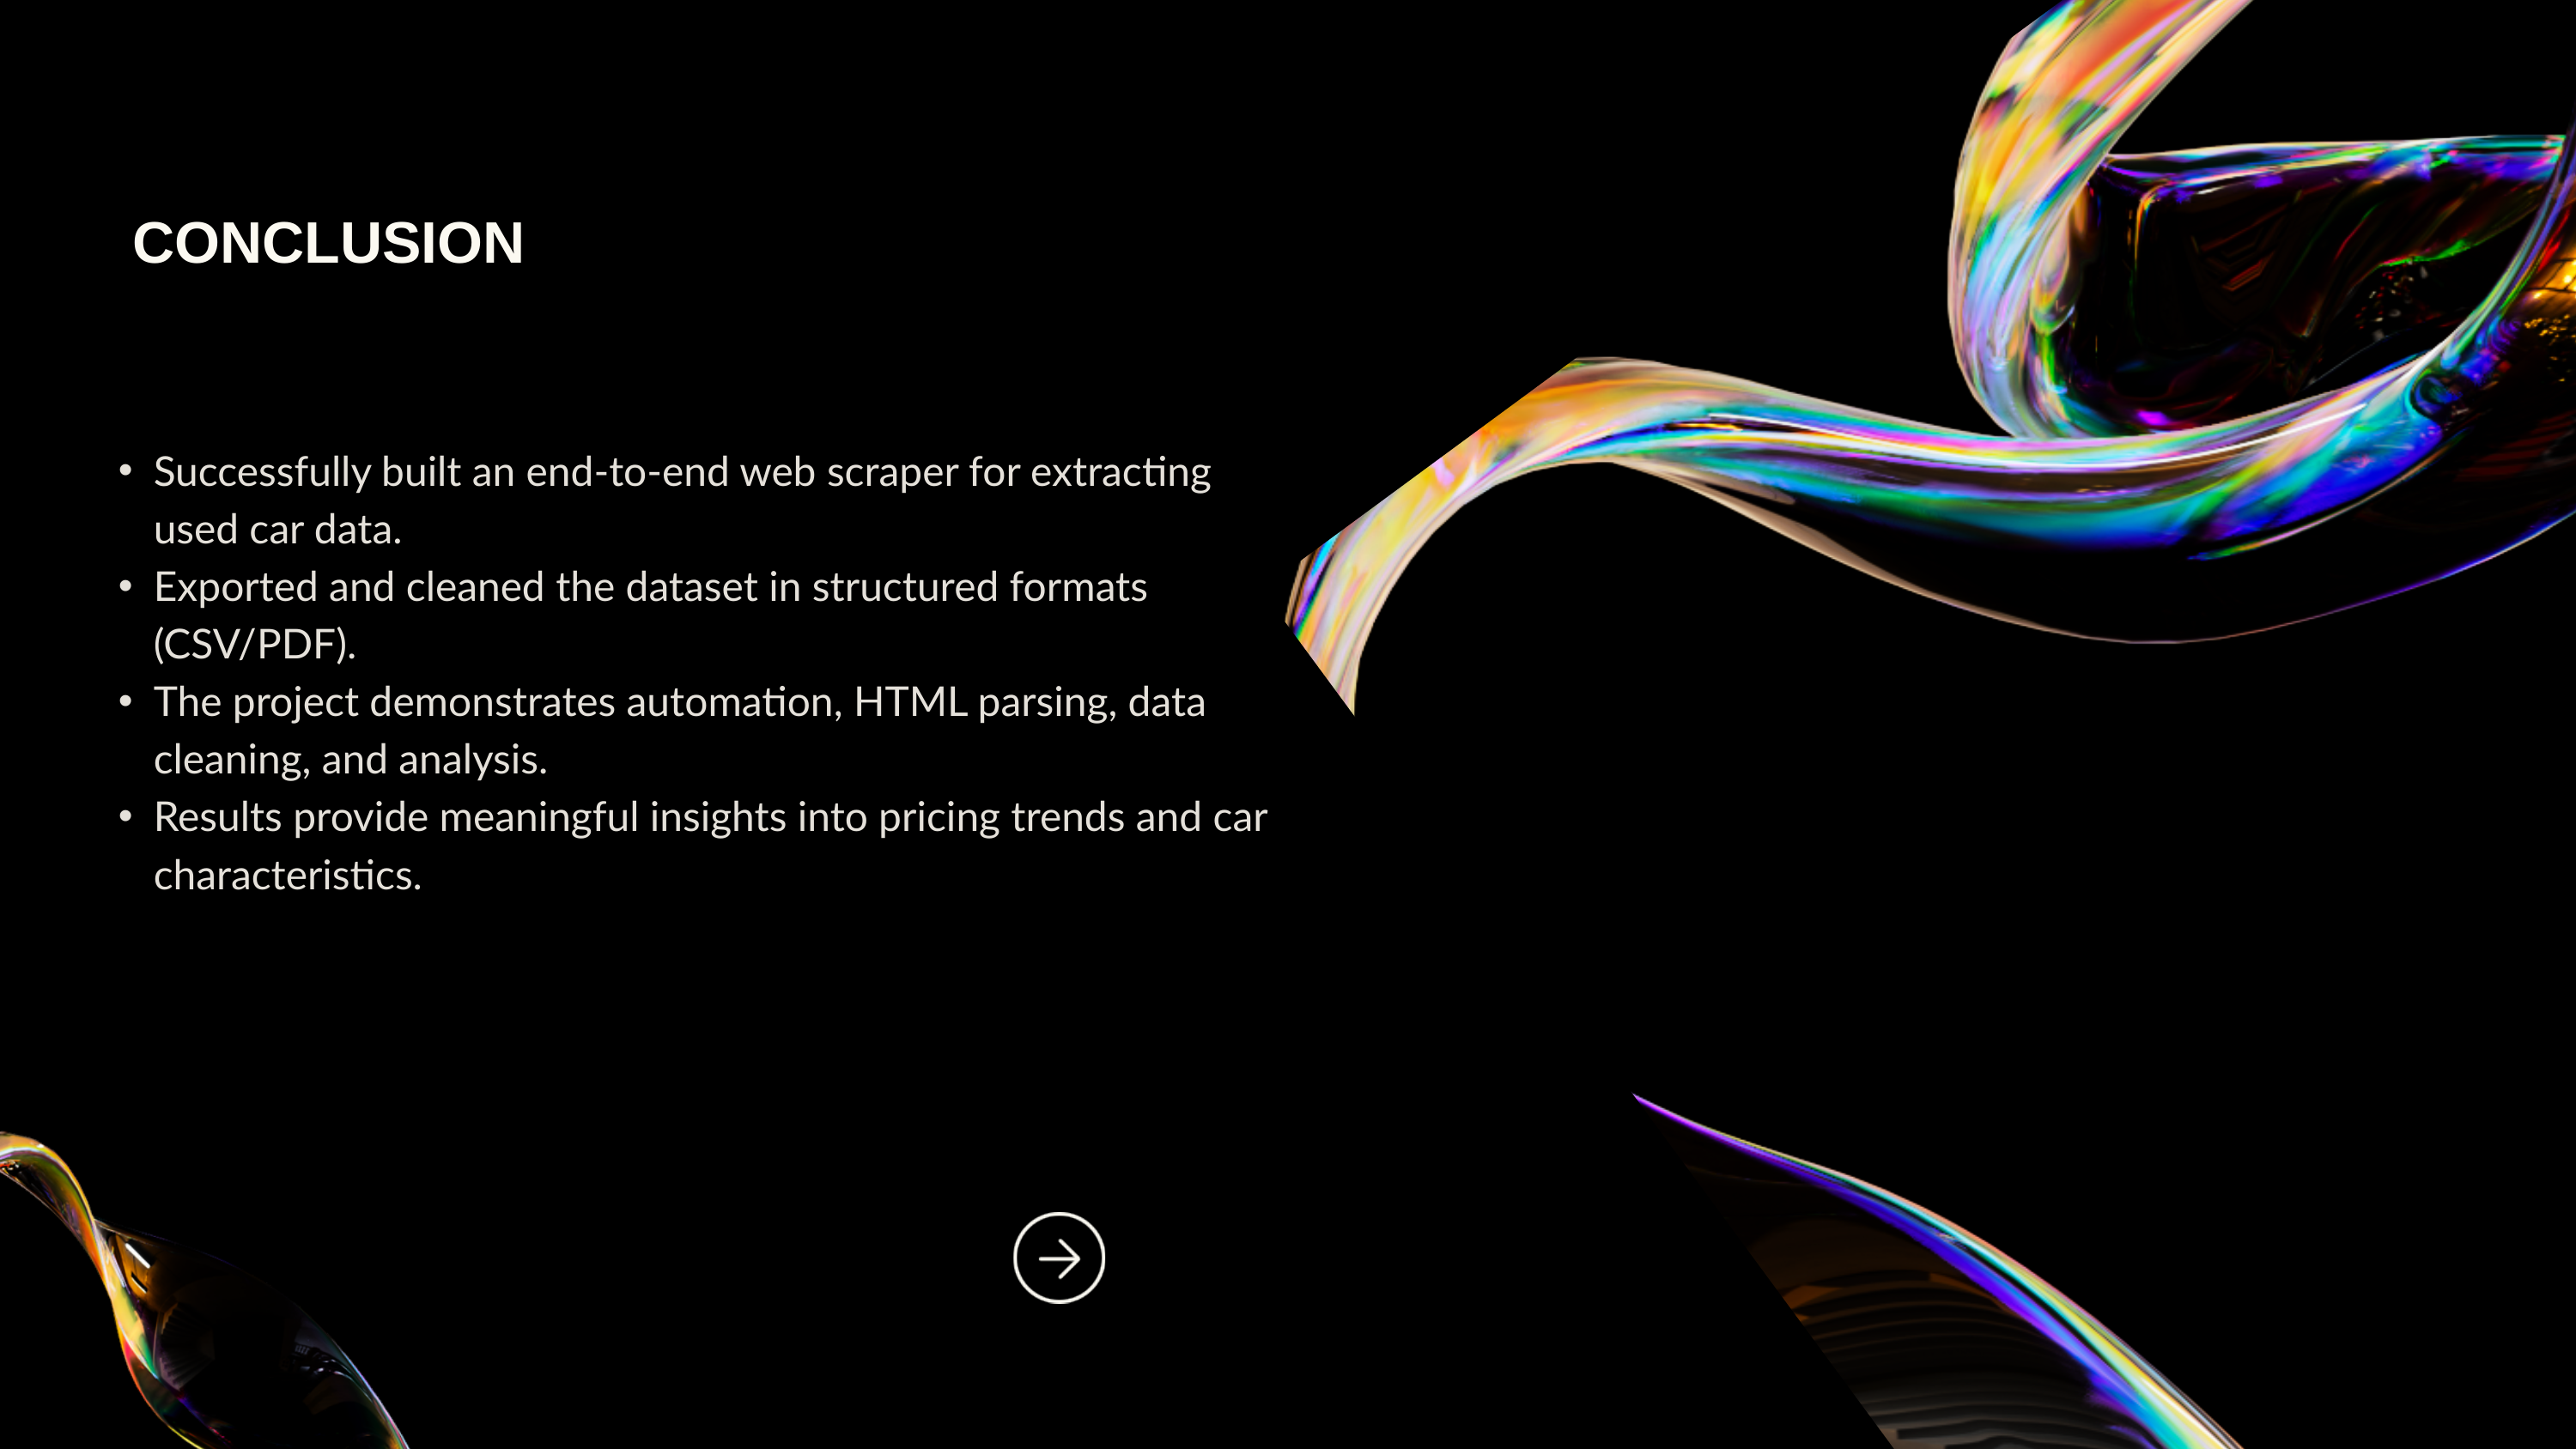

CONCLUSION

Successfully built an end-to-end web scraper for extracting used car data.
Exported and cleaned the dataset in structured formats (CSV/PDF).
The project demonstrates automation, HTML parsing, data cleaning, and analysis.
Results provide meaningful insights into pricing trends and car characteristics.